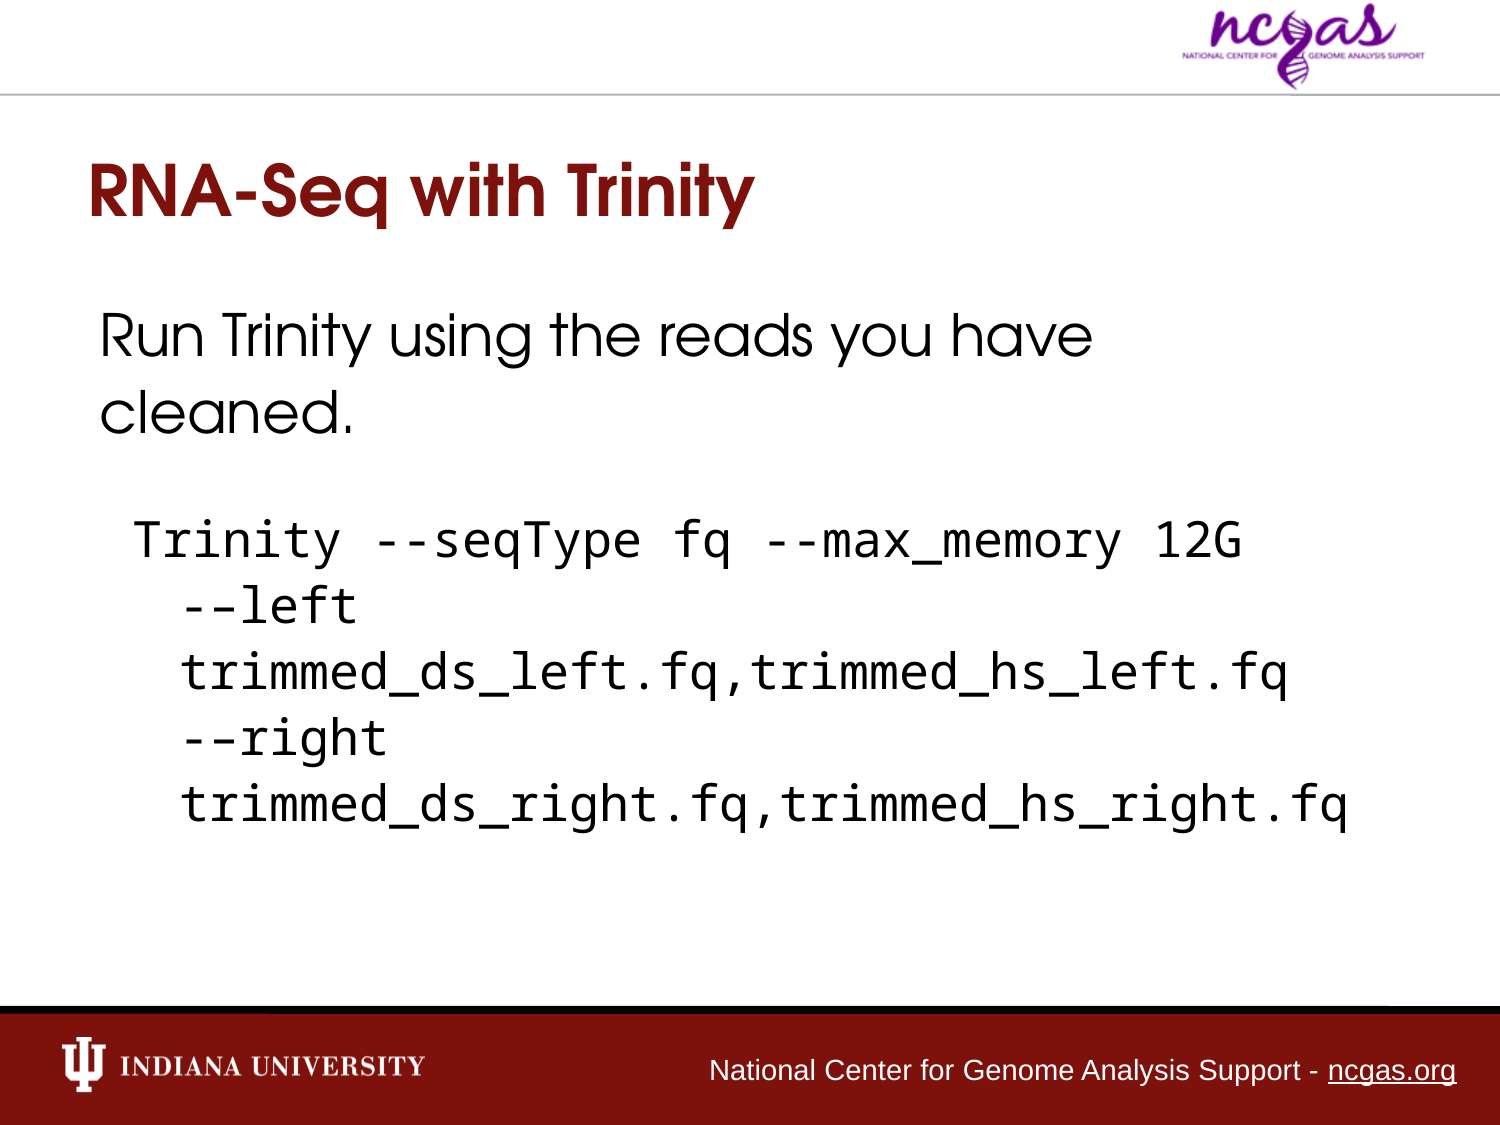

RNA-Seq with Trinity
Run Trinity using the reads you have cleaned.
Trinity --seqType fq --max_memory 12G
-–left trimmed_ds_left.fq,trimmed_hs_left.fq
-–right trimmed_ds_right.fq,trimmed_hs_right.fq

National Center for Genome Analysis Support - ncgas.org